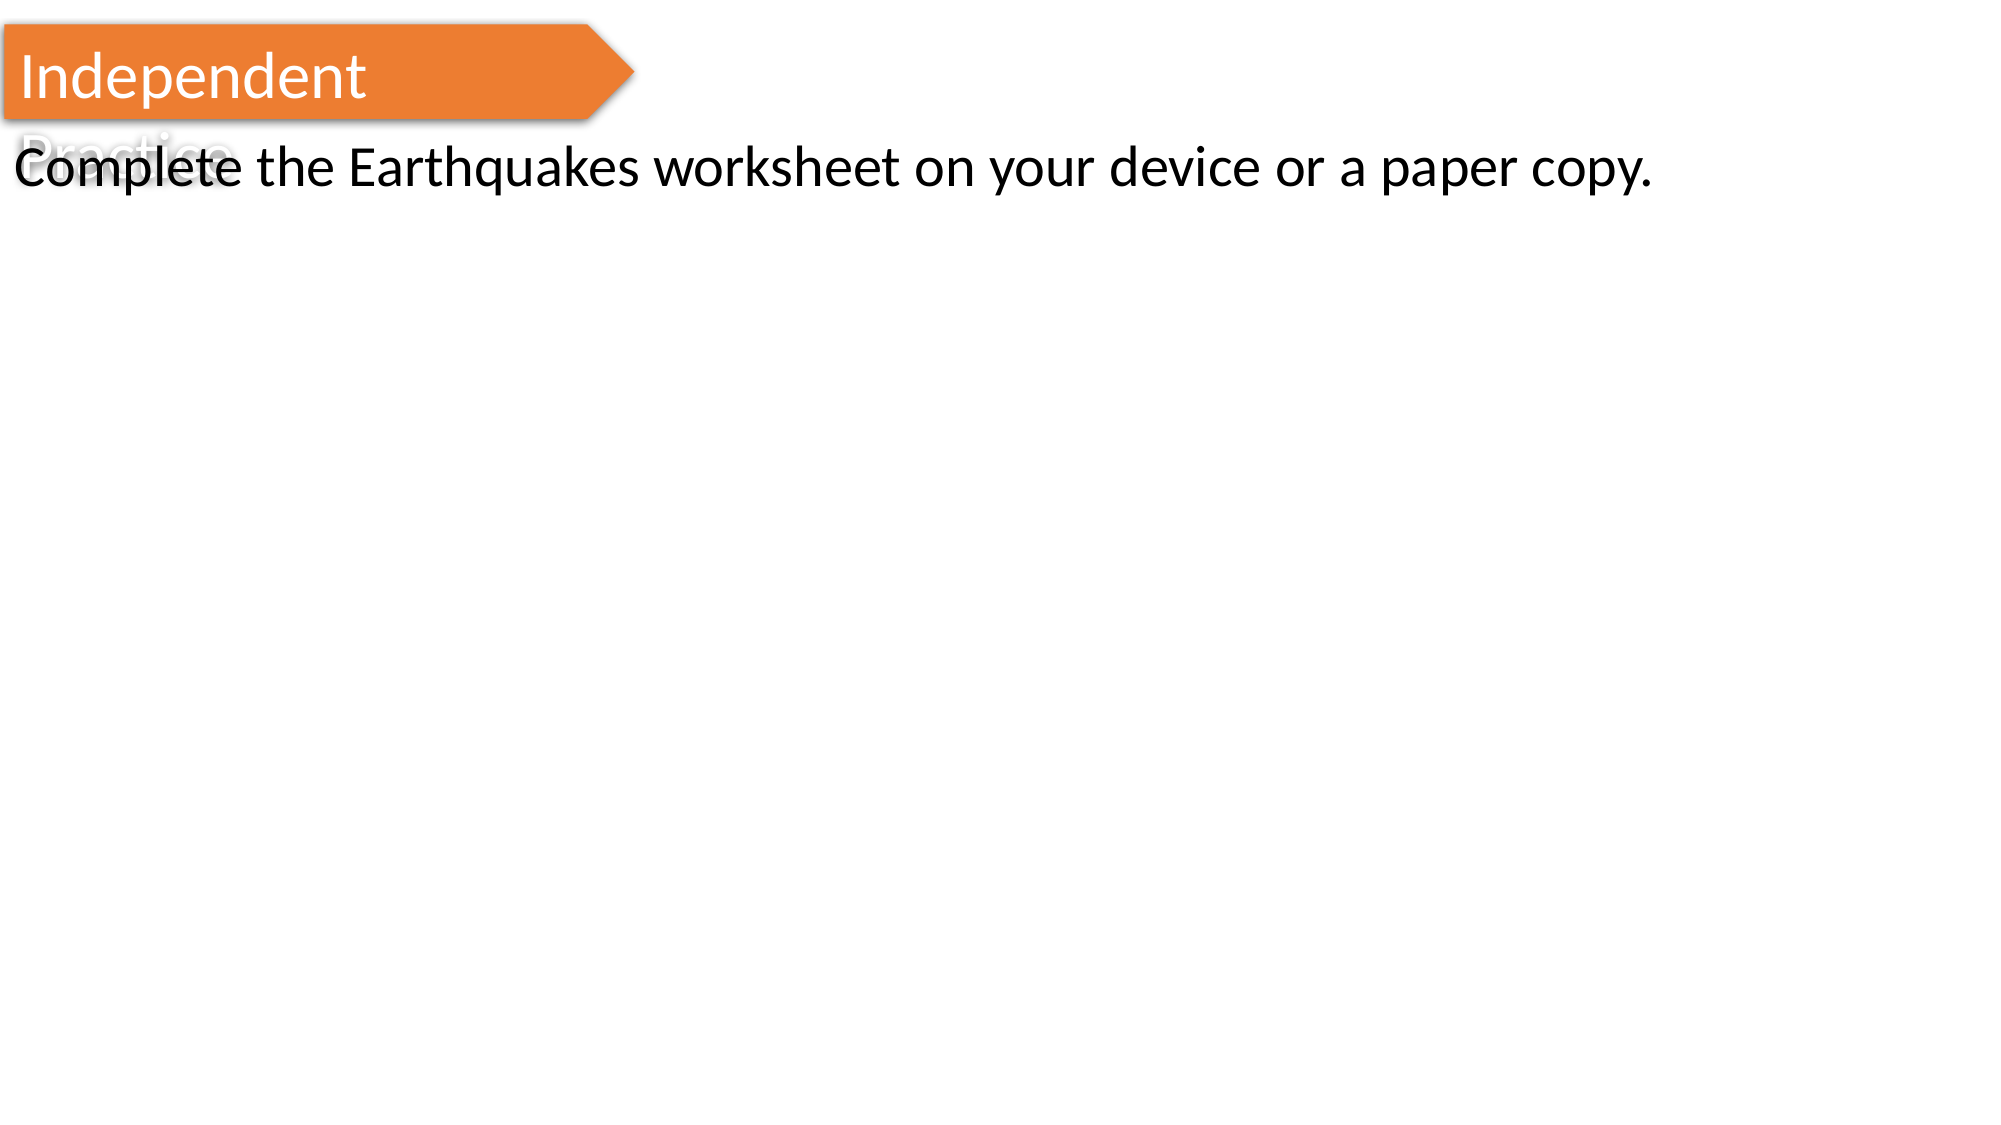

Independent Practice

Complete the Earthquakes worksheet on your device or a paper copy.